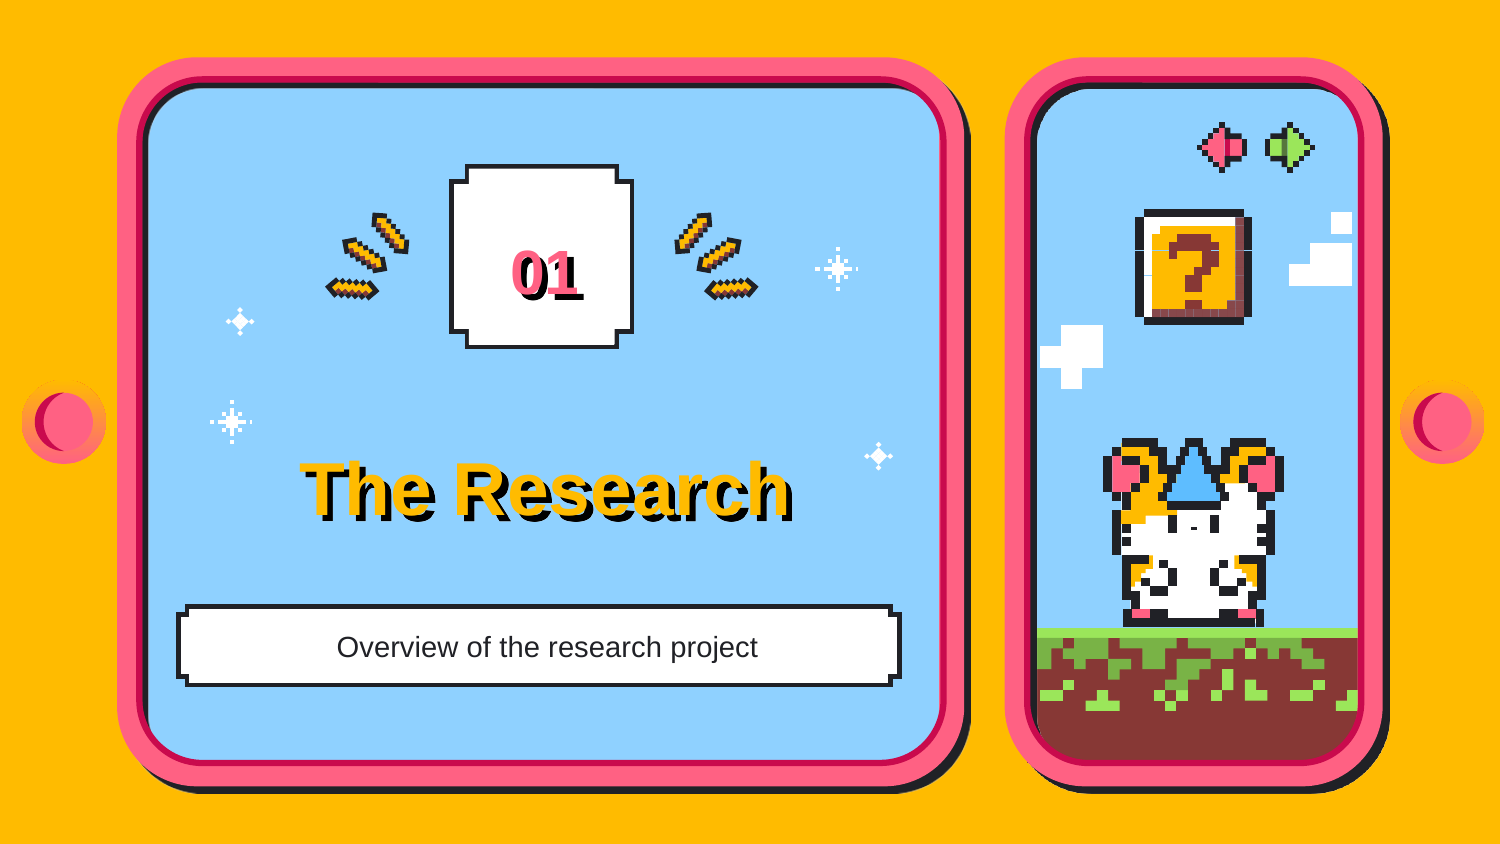

01

# The Research

Overview of the research project